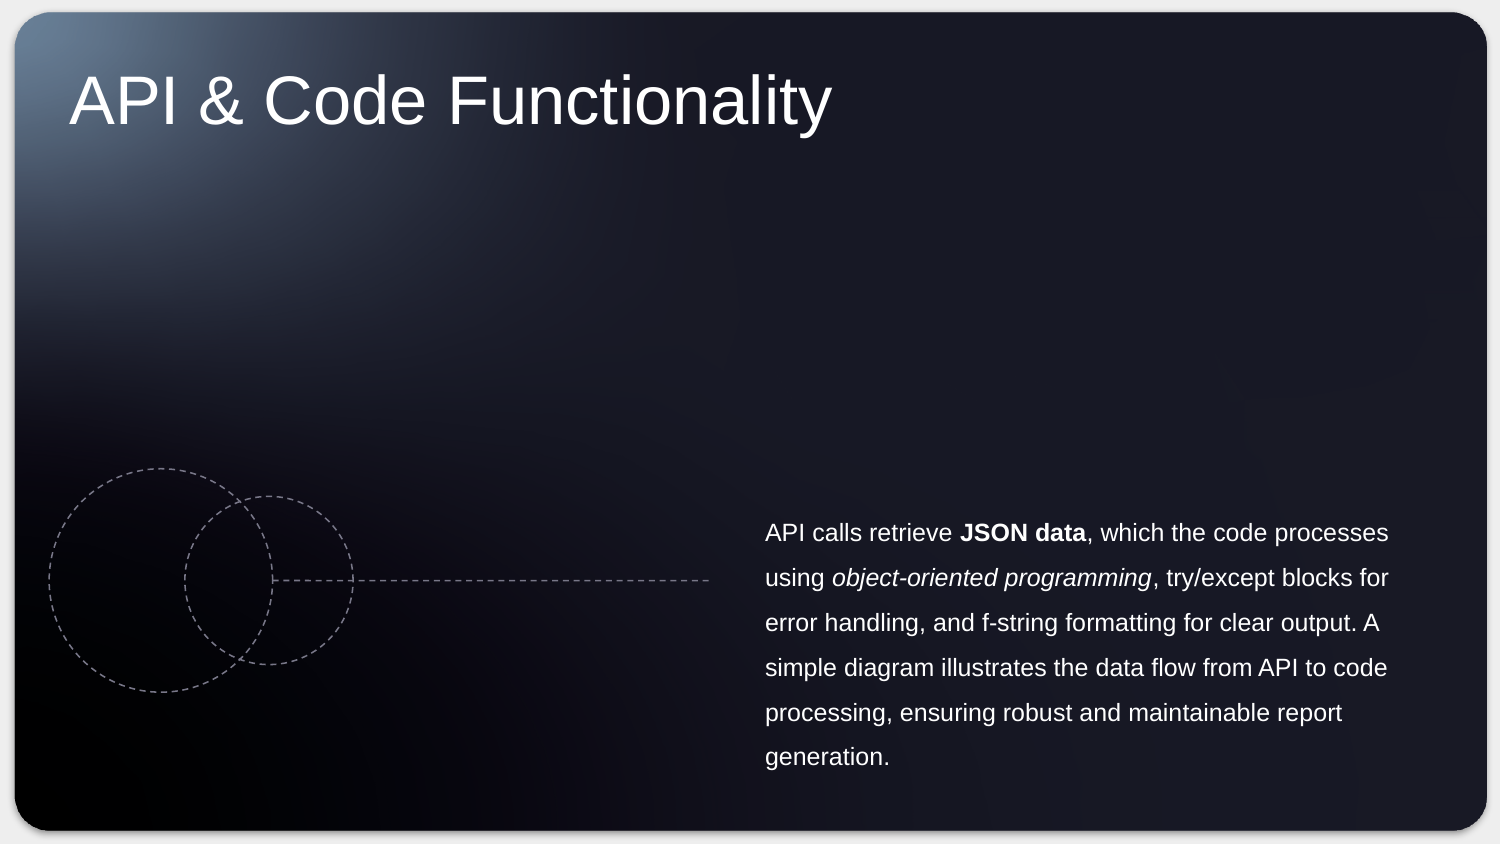

# API & Code Functionality
API calls retrieve JSON data, which the code processes using object-oriented programming, try/except blocks for error handling, and f-string formatting for clear output. A simple diagram illustrates the data flow from API to code processing, ensuring robust and maintainable report generation.